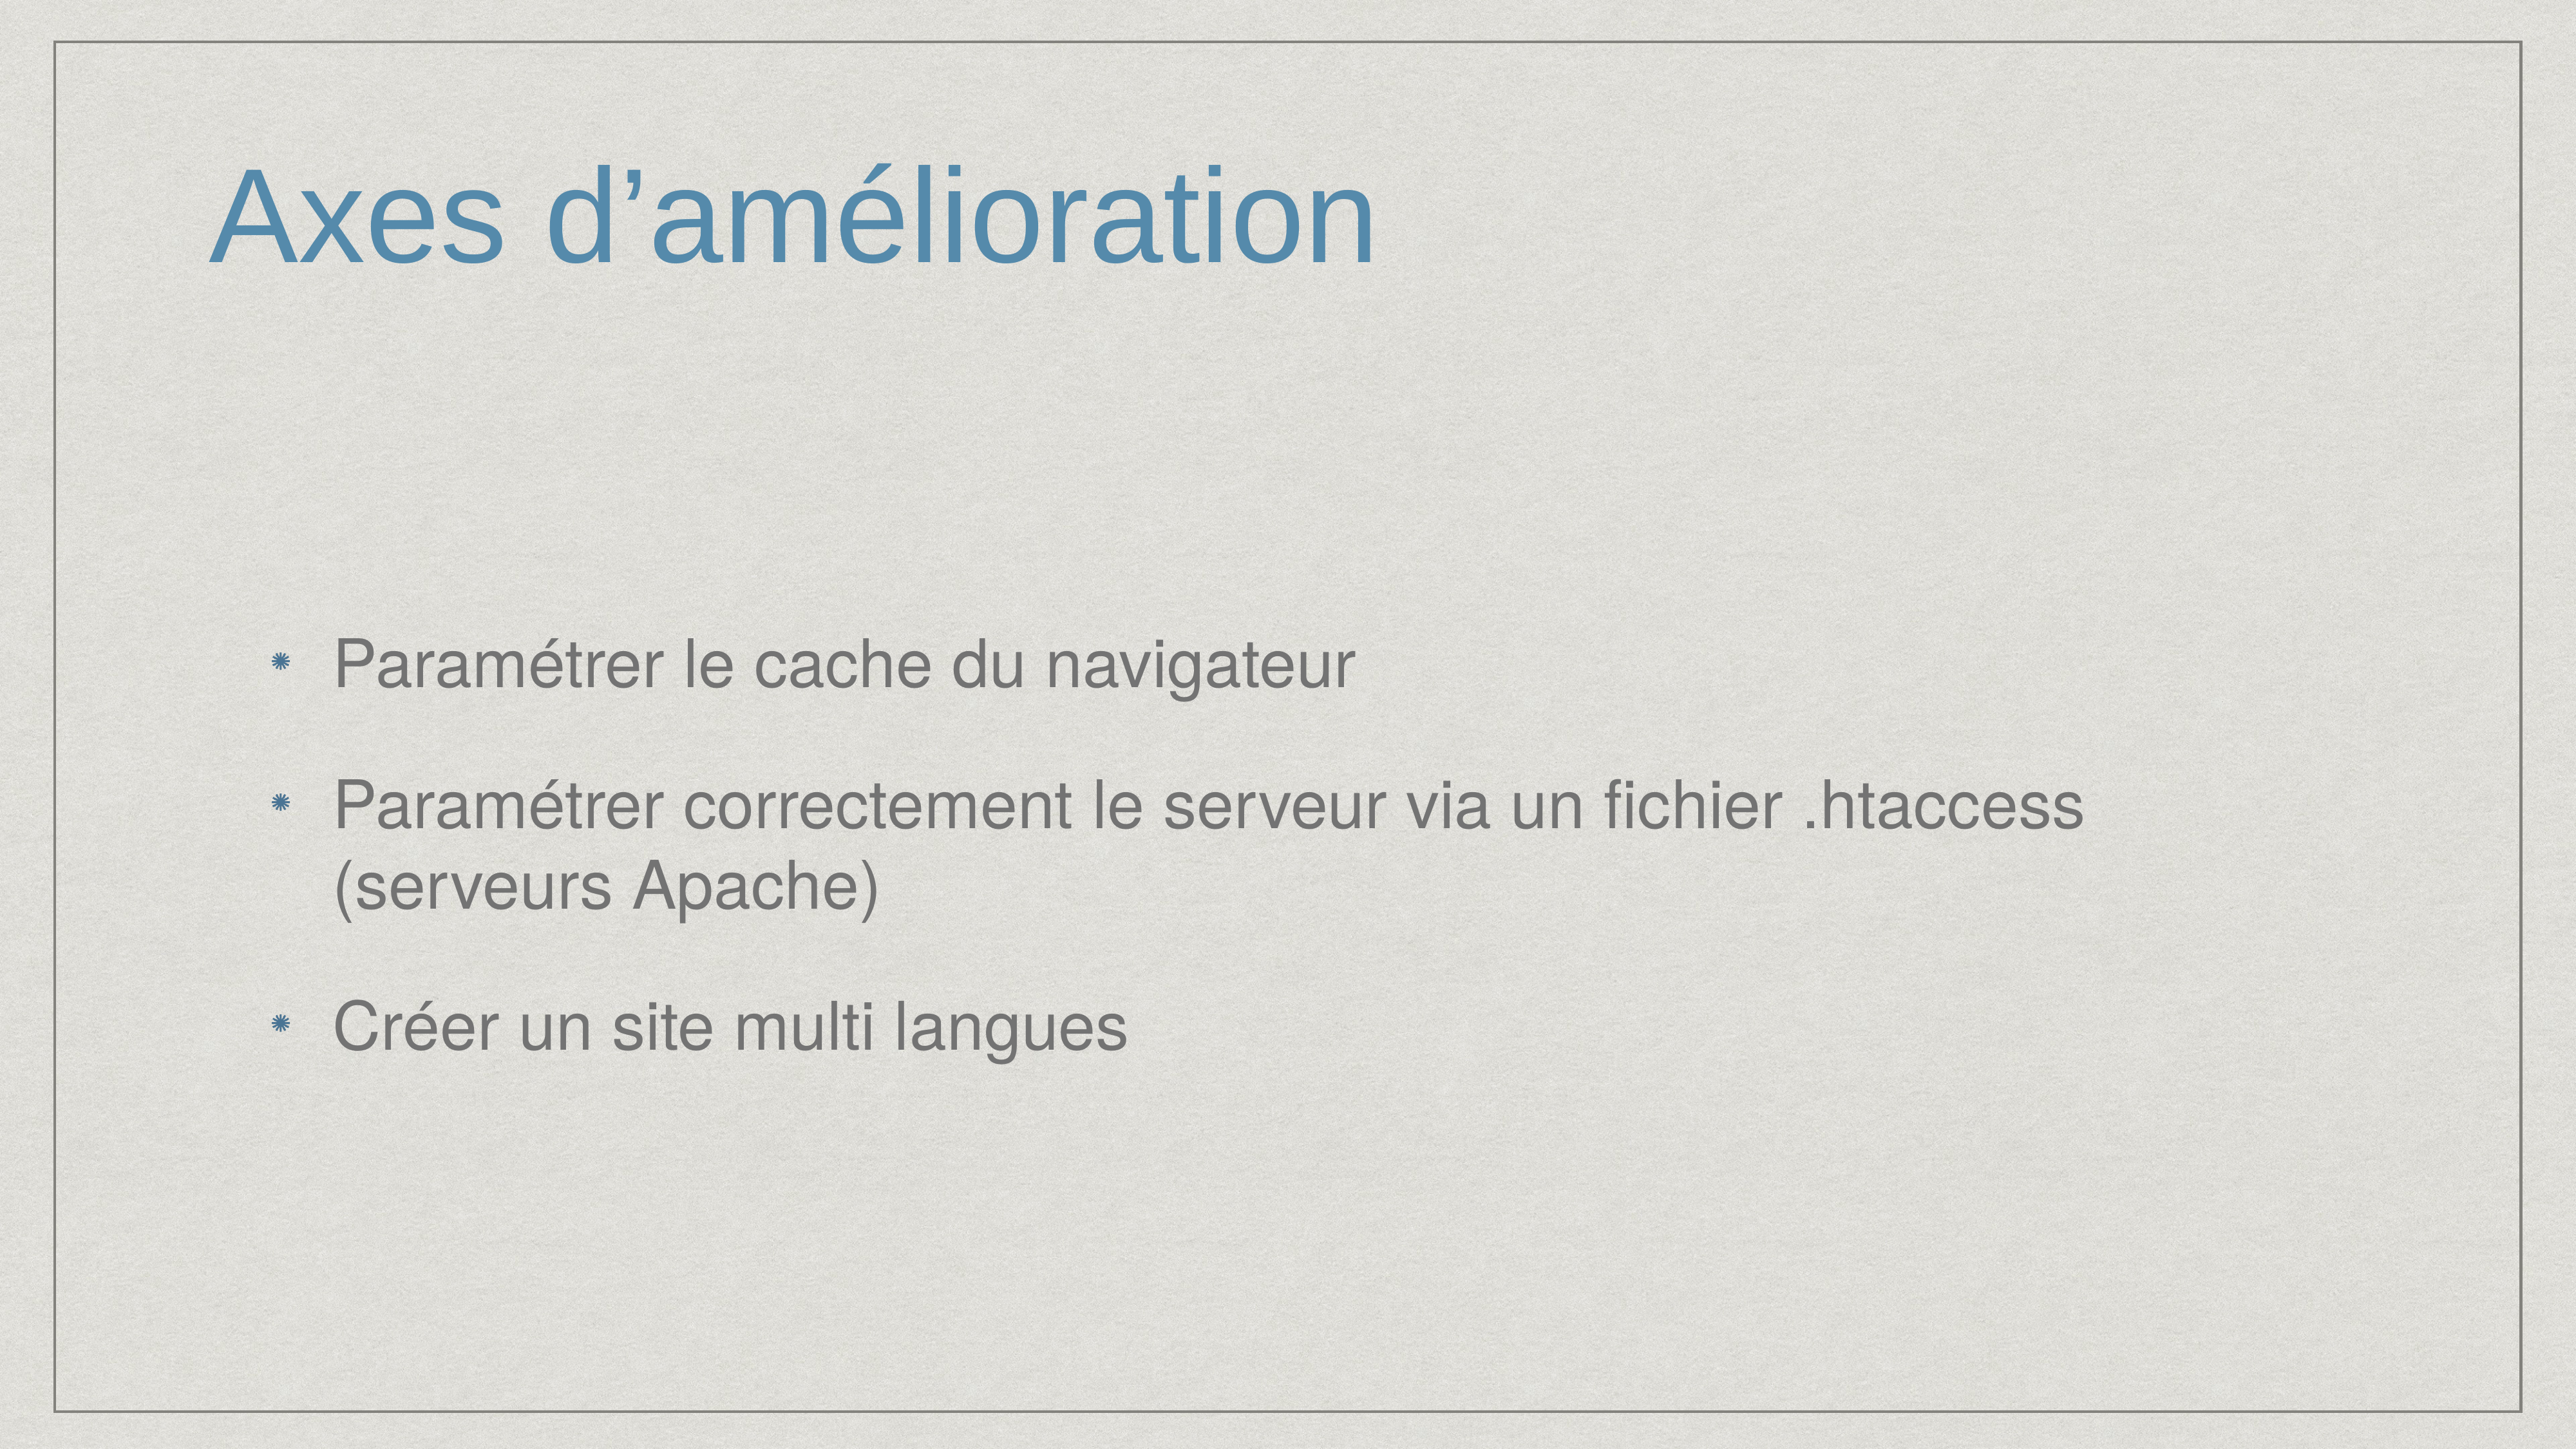

# Axes d’amélioration
Paramétrer le cache du navigateur
Paramétrer correctement le serveur via un fichier .htaccess (serveurs Apache)
Créer un site multi langues